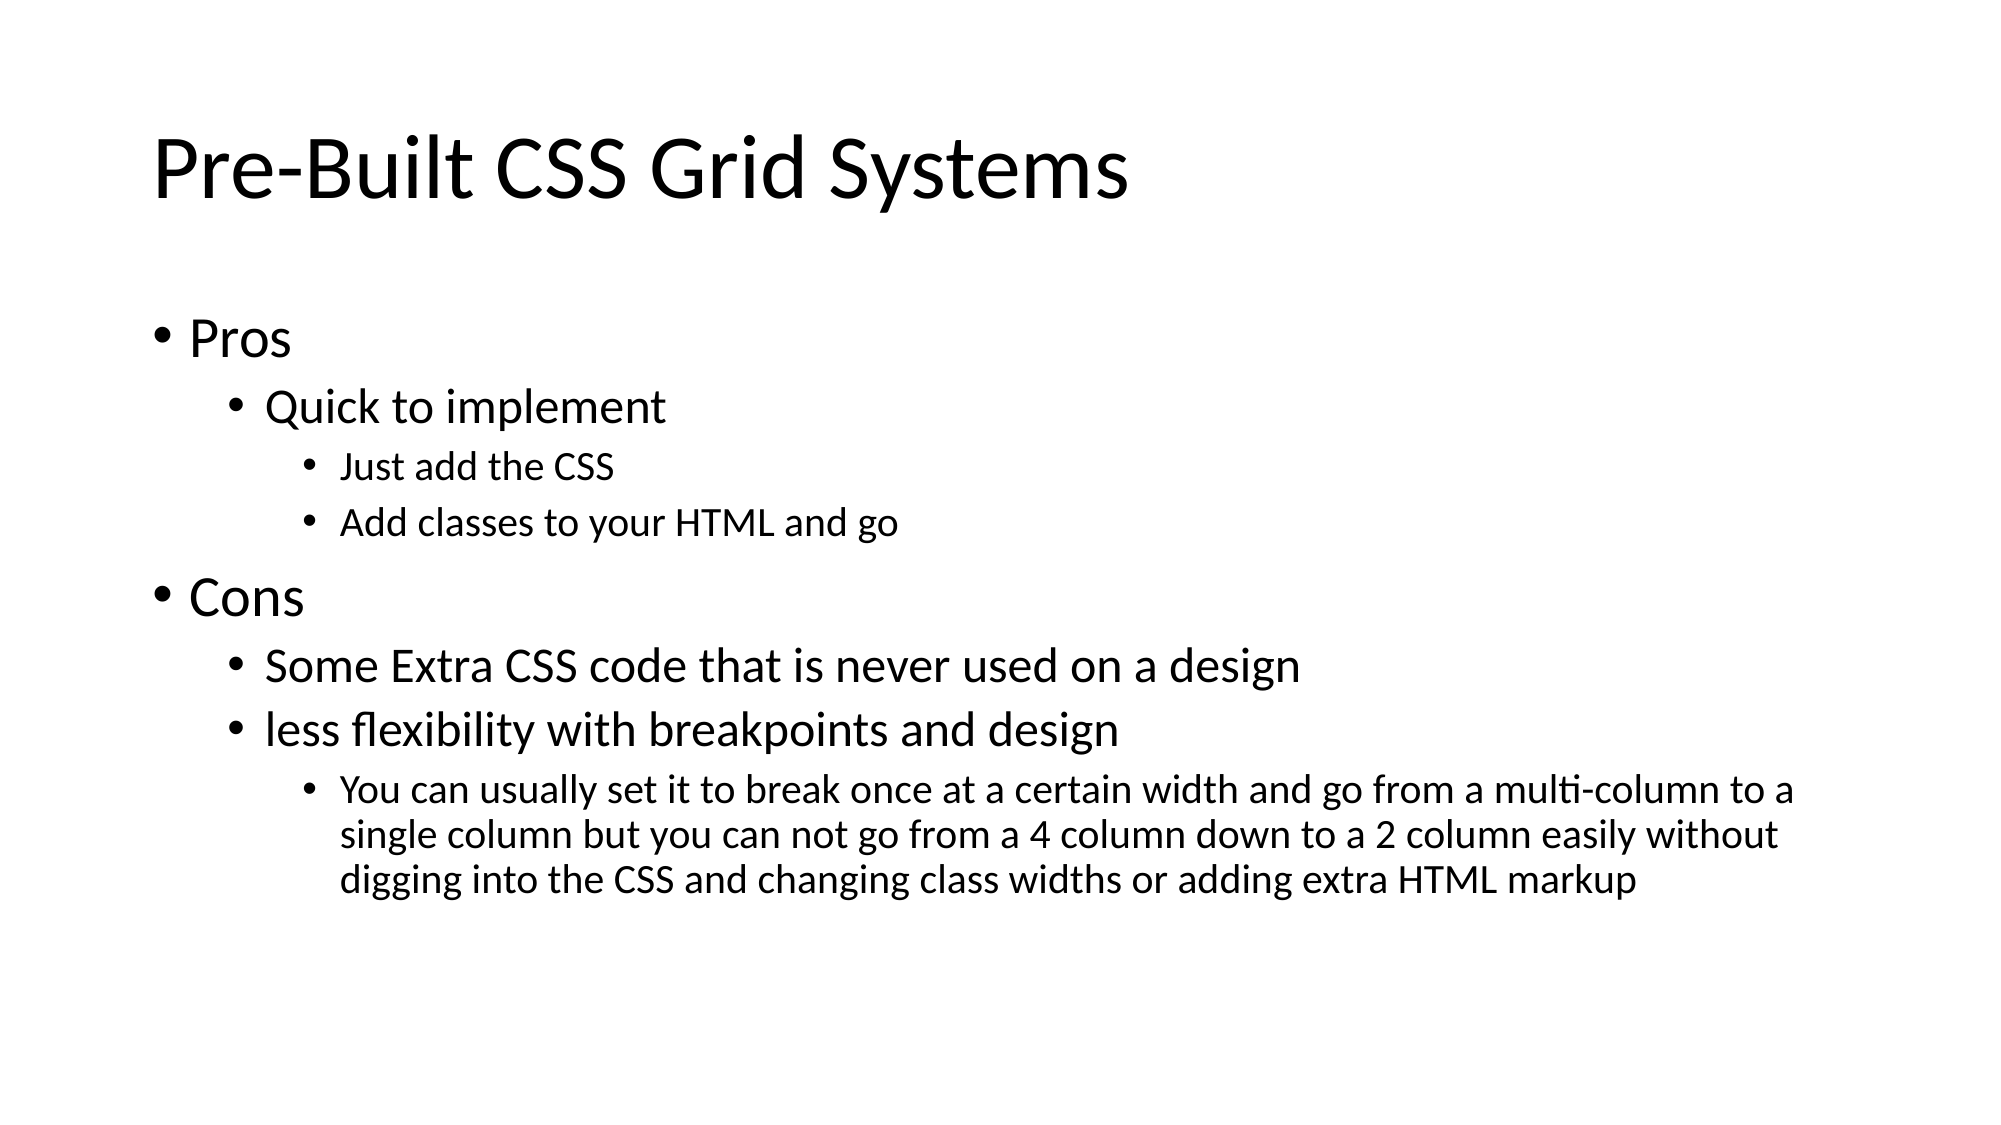

# Pre-Built CSS Grid Systems
Pros
Quick to implement
Just add the CSS
Add classes to your HTML and go
Cons
Some Extra CSS code that is never used on a design
less flexibility with breakpoints and design
You can usually set it to break once at a certain width and go from a multi-column to a single column but you can not go from a 4 column down to a 2 column easily without digging into the CSS and changing class widths or adding extra HTML markup